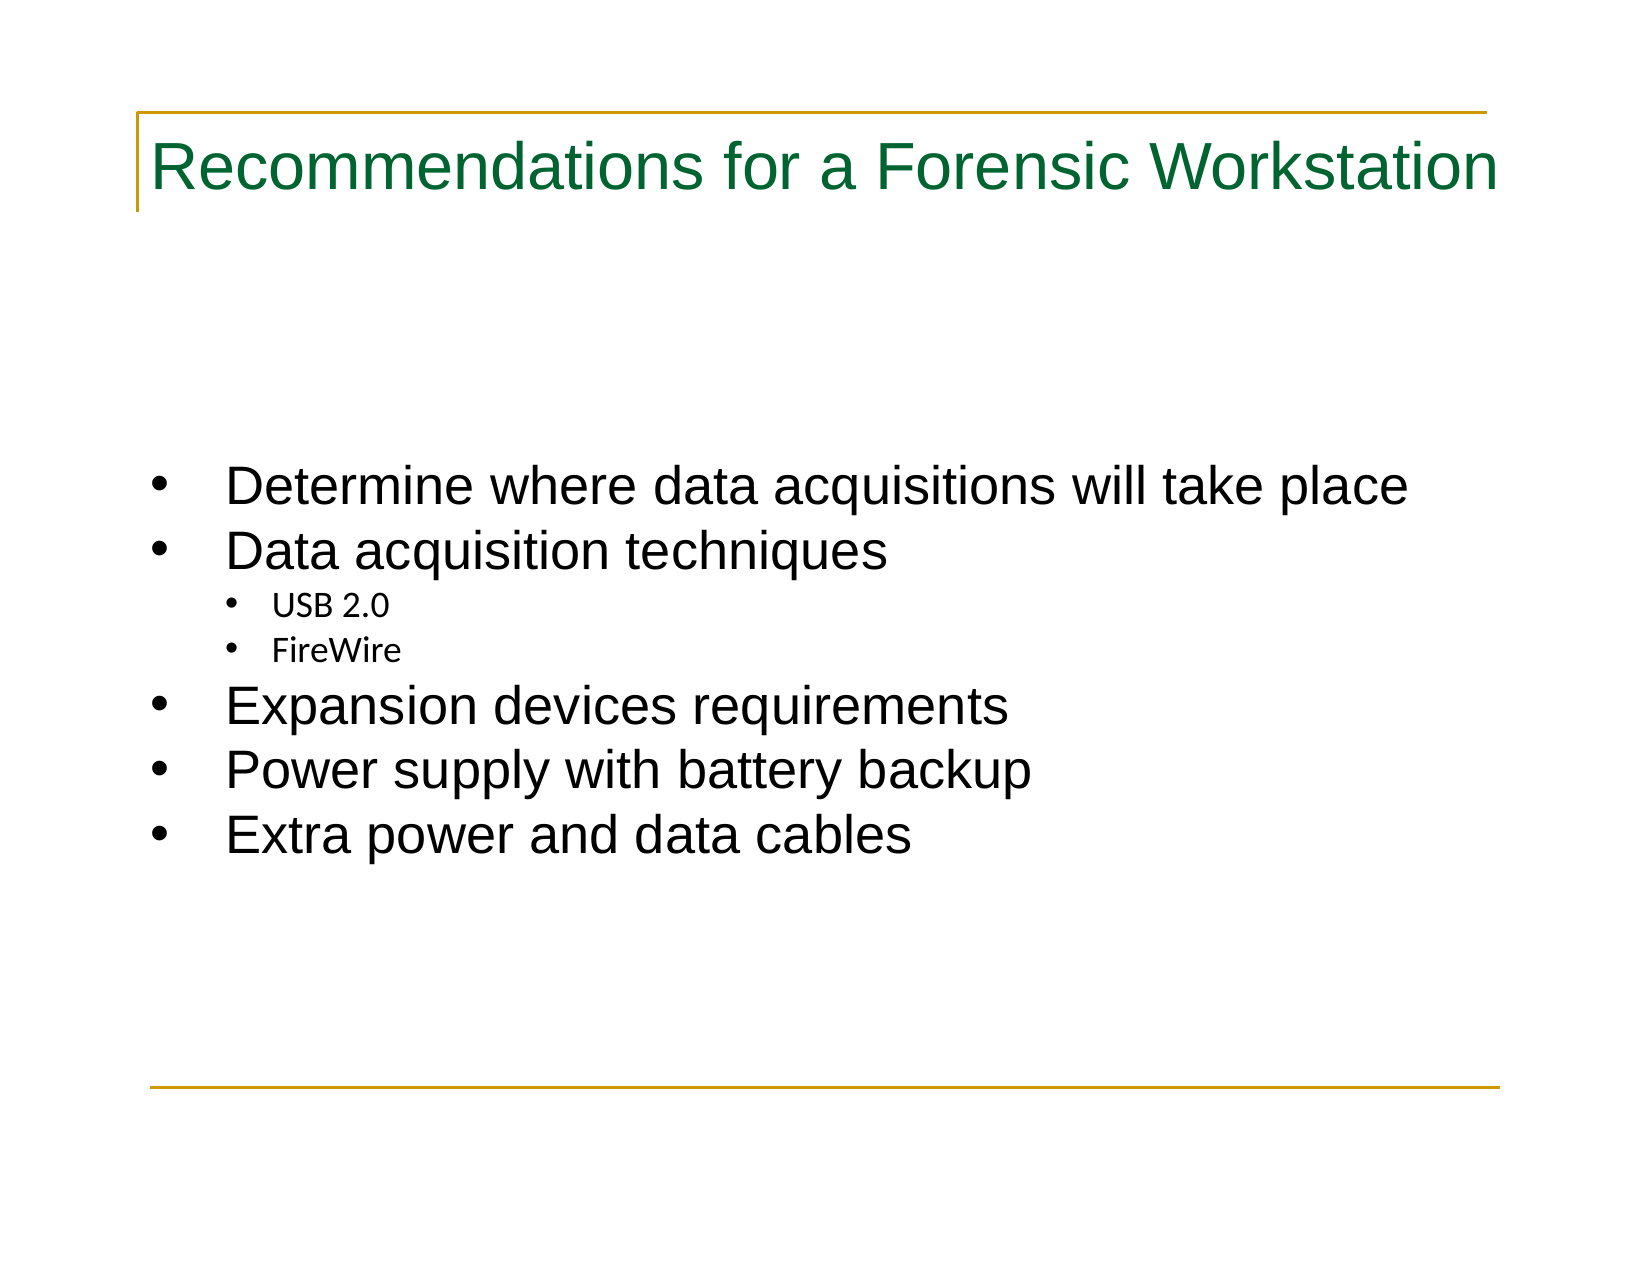

# Recommendations for a Forensic Workstation
Determine where data acquisitions will take place
Data acquisition techniques
USB 2.0
FireWire
Expansion devices requirements
Power supply with battery backup
Extra power and data cables